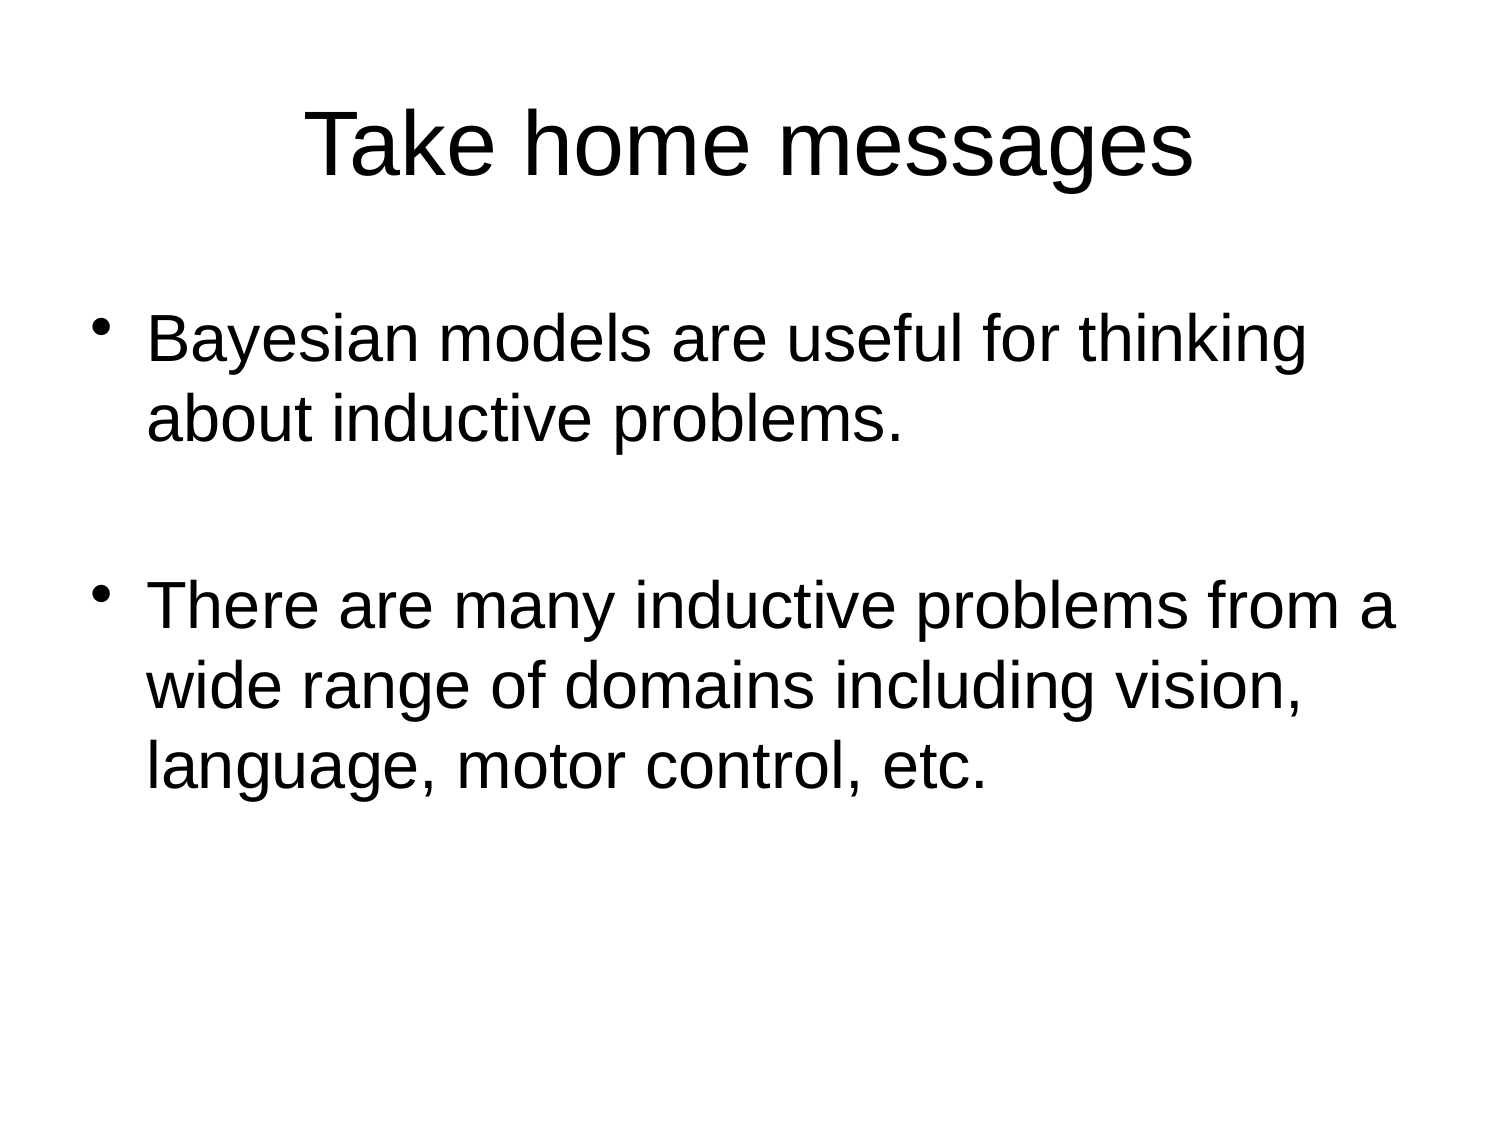

# Take home messages
Bayesian models are useful for thinking about inductive problems.

There are many inductive problems from a wide range of domains including vision, language, motor control, etc.